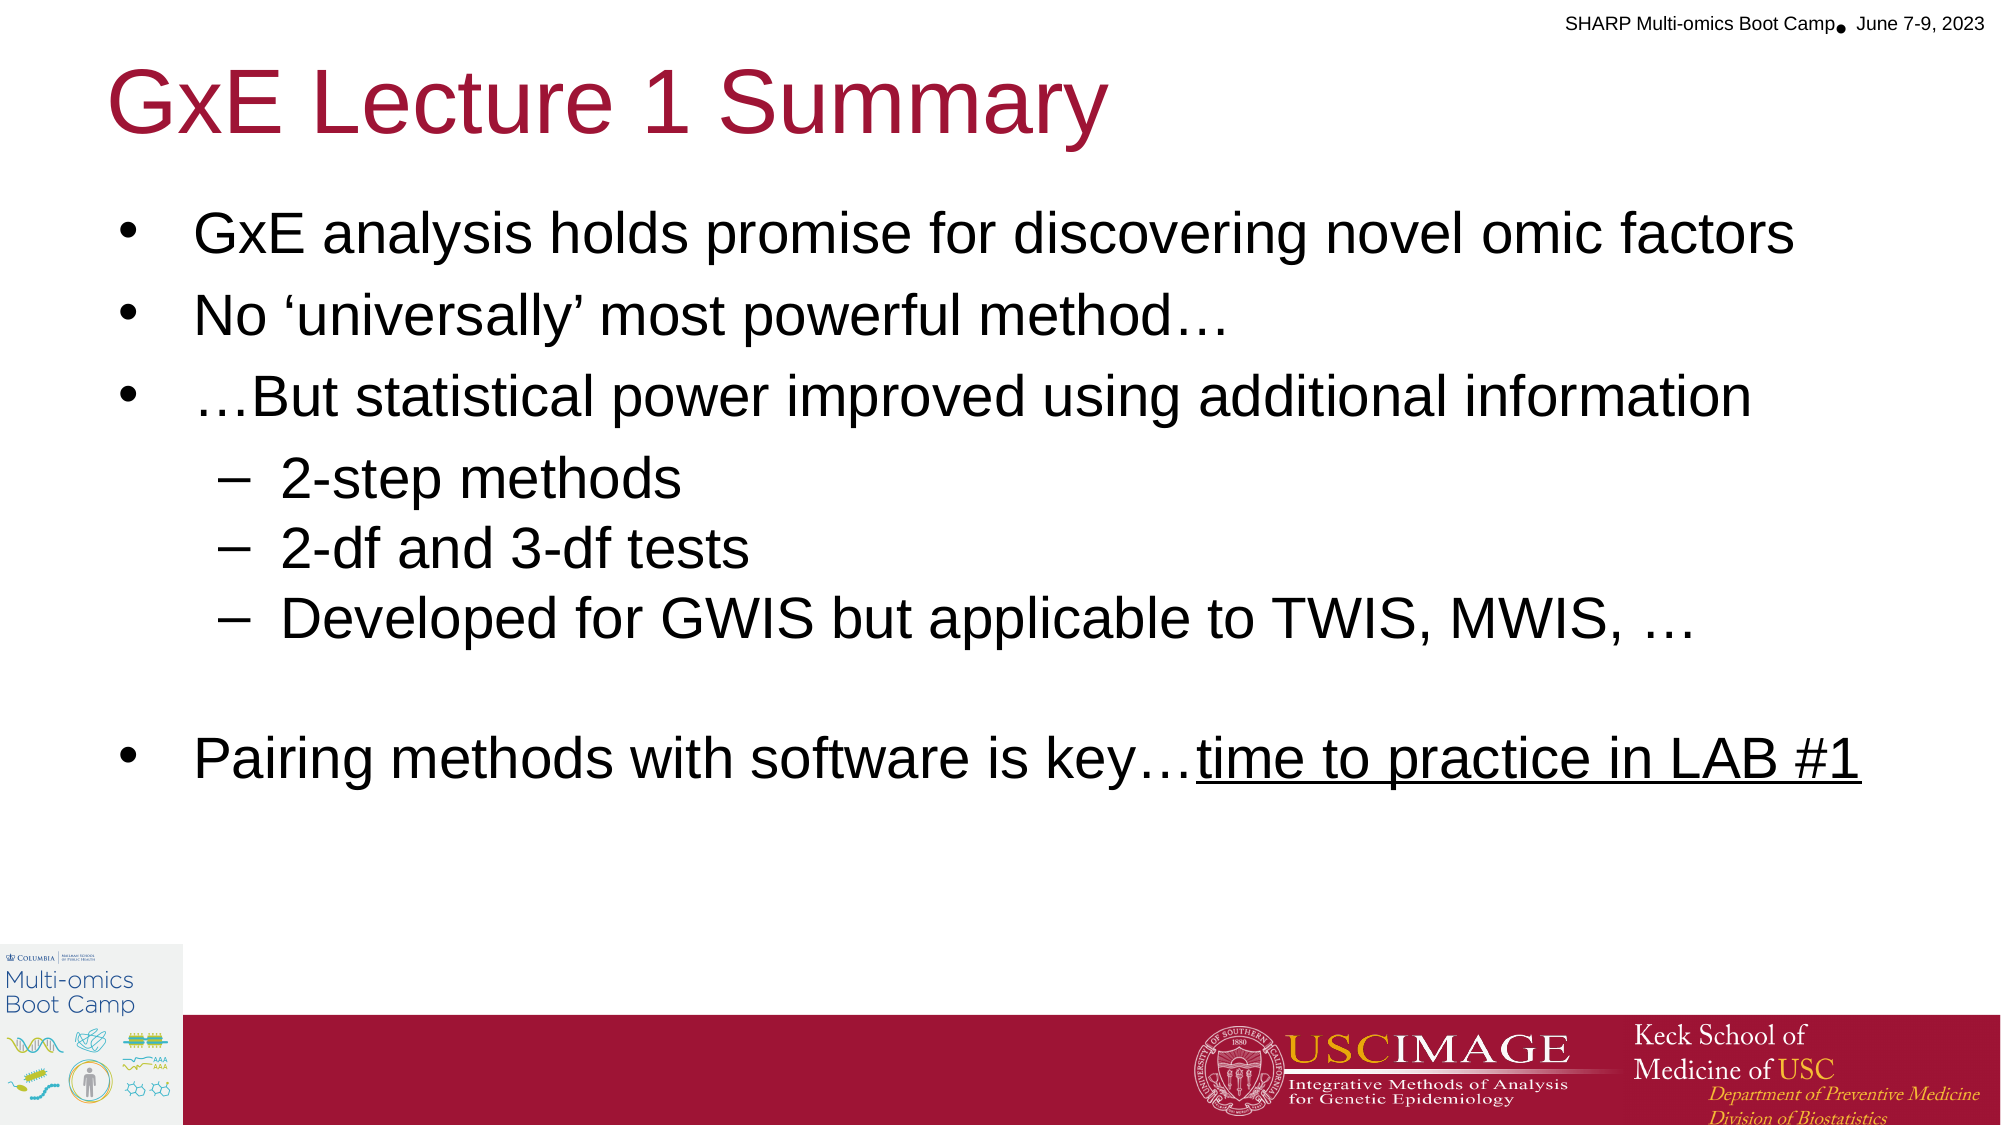

# GxE Lecture 1 Summary
GxE analysis holds promise for discovering novel omic factors
No ‘universally’ most powerful method…
…But statistical power improved using additional information
2-step methods
2-df and 3-df tests
Developed for GWIS but applicable to TWIS, MWIS, …

Pairing methods with software is key…time to practice in LAB #1